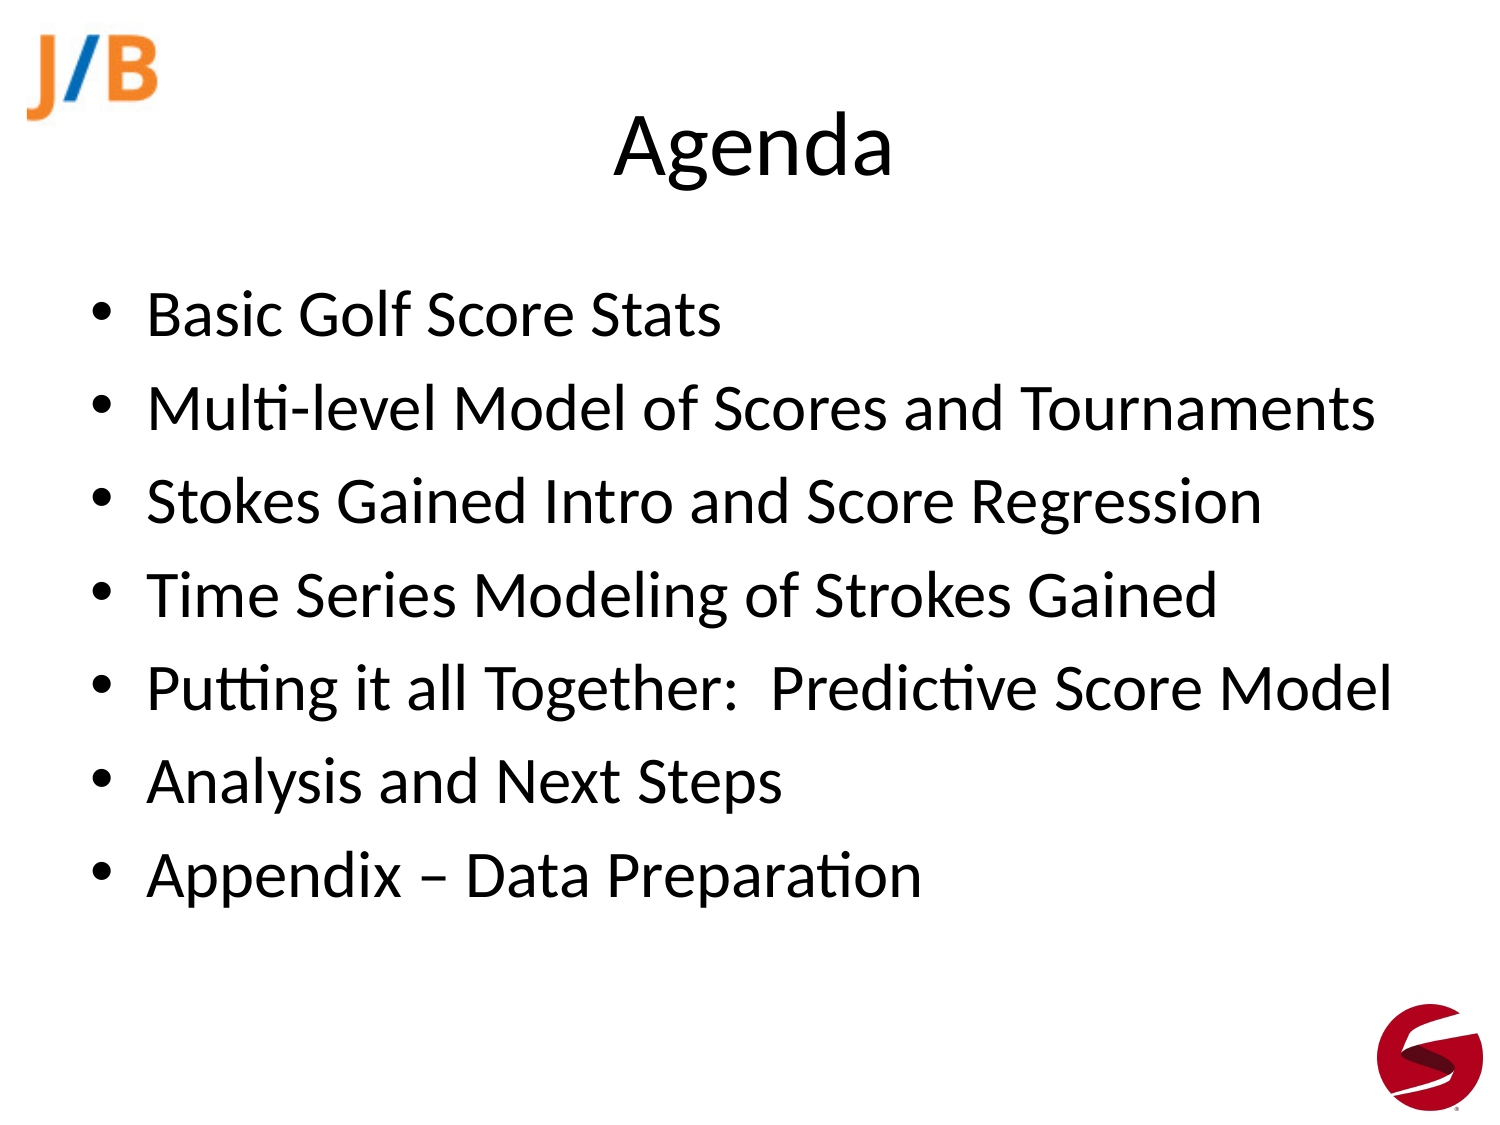

# Agenda
Basic Golf Score Stats
Multi-level Model of Scores and Tournaments
Stokes Gained Intro and Score Regression
Time Series Modeling of Strokes Gained
Putting it all Together:  Predictive Score Model
Analysis and Next Steps
Appendix – Data Preparation